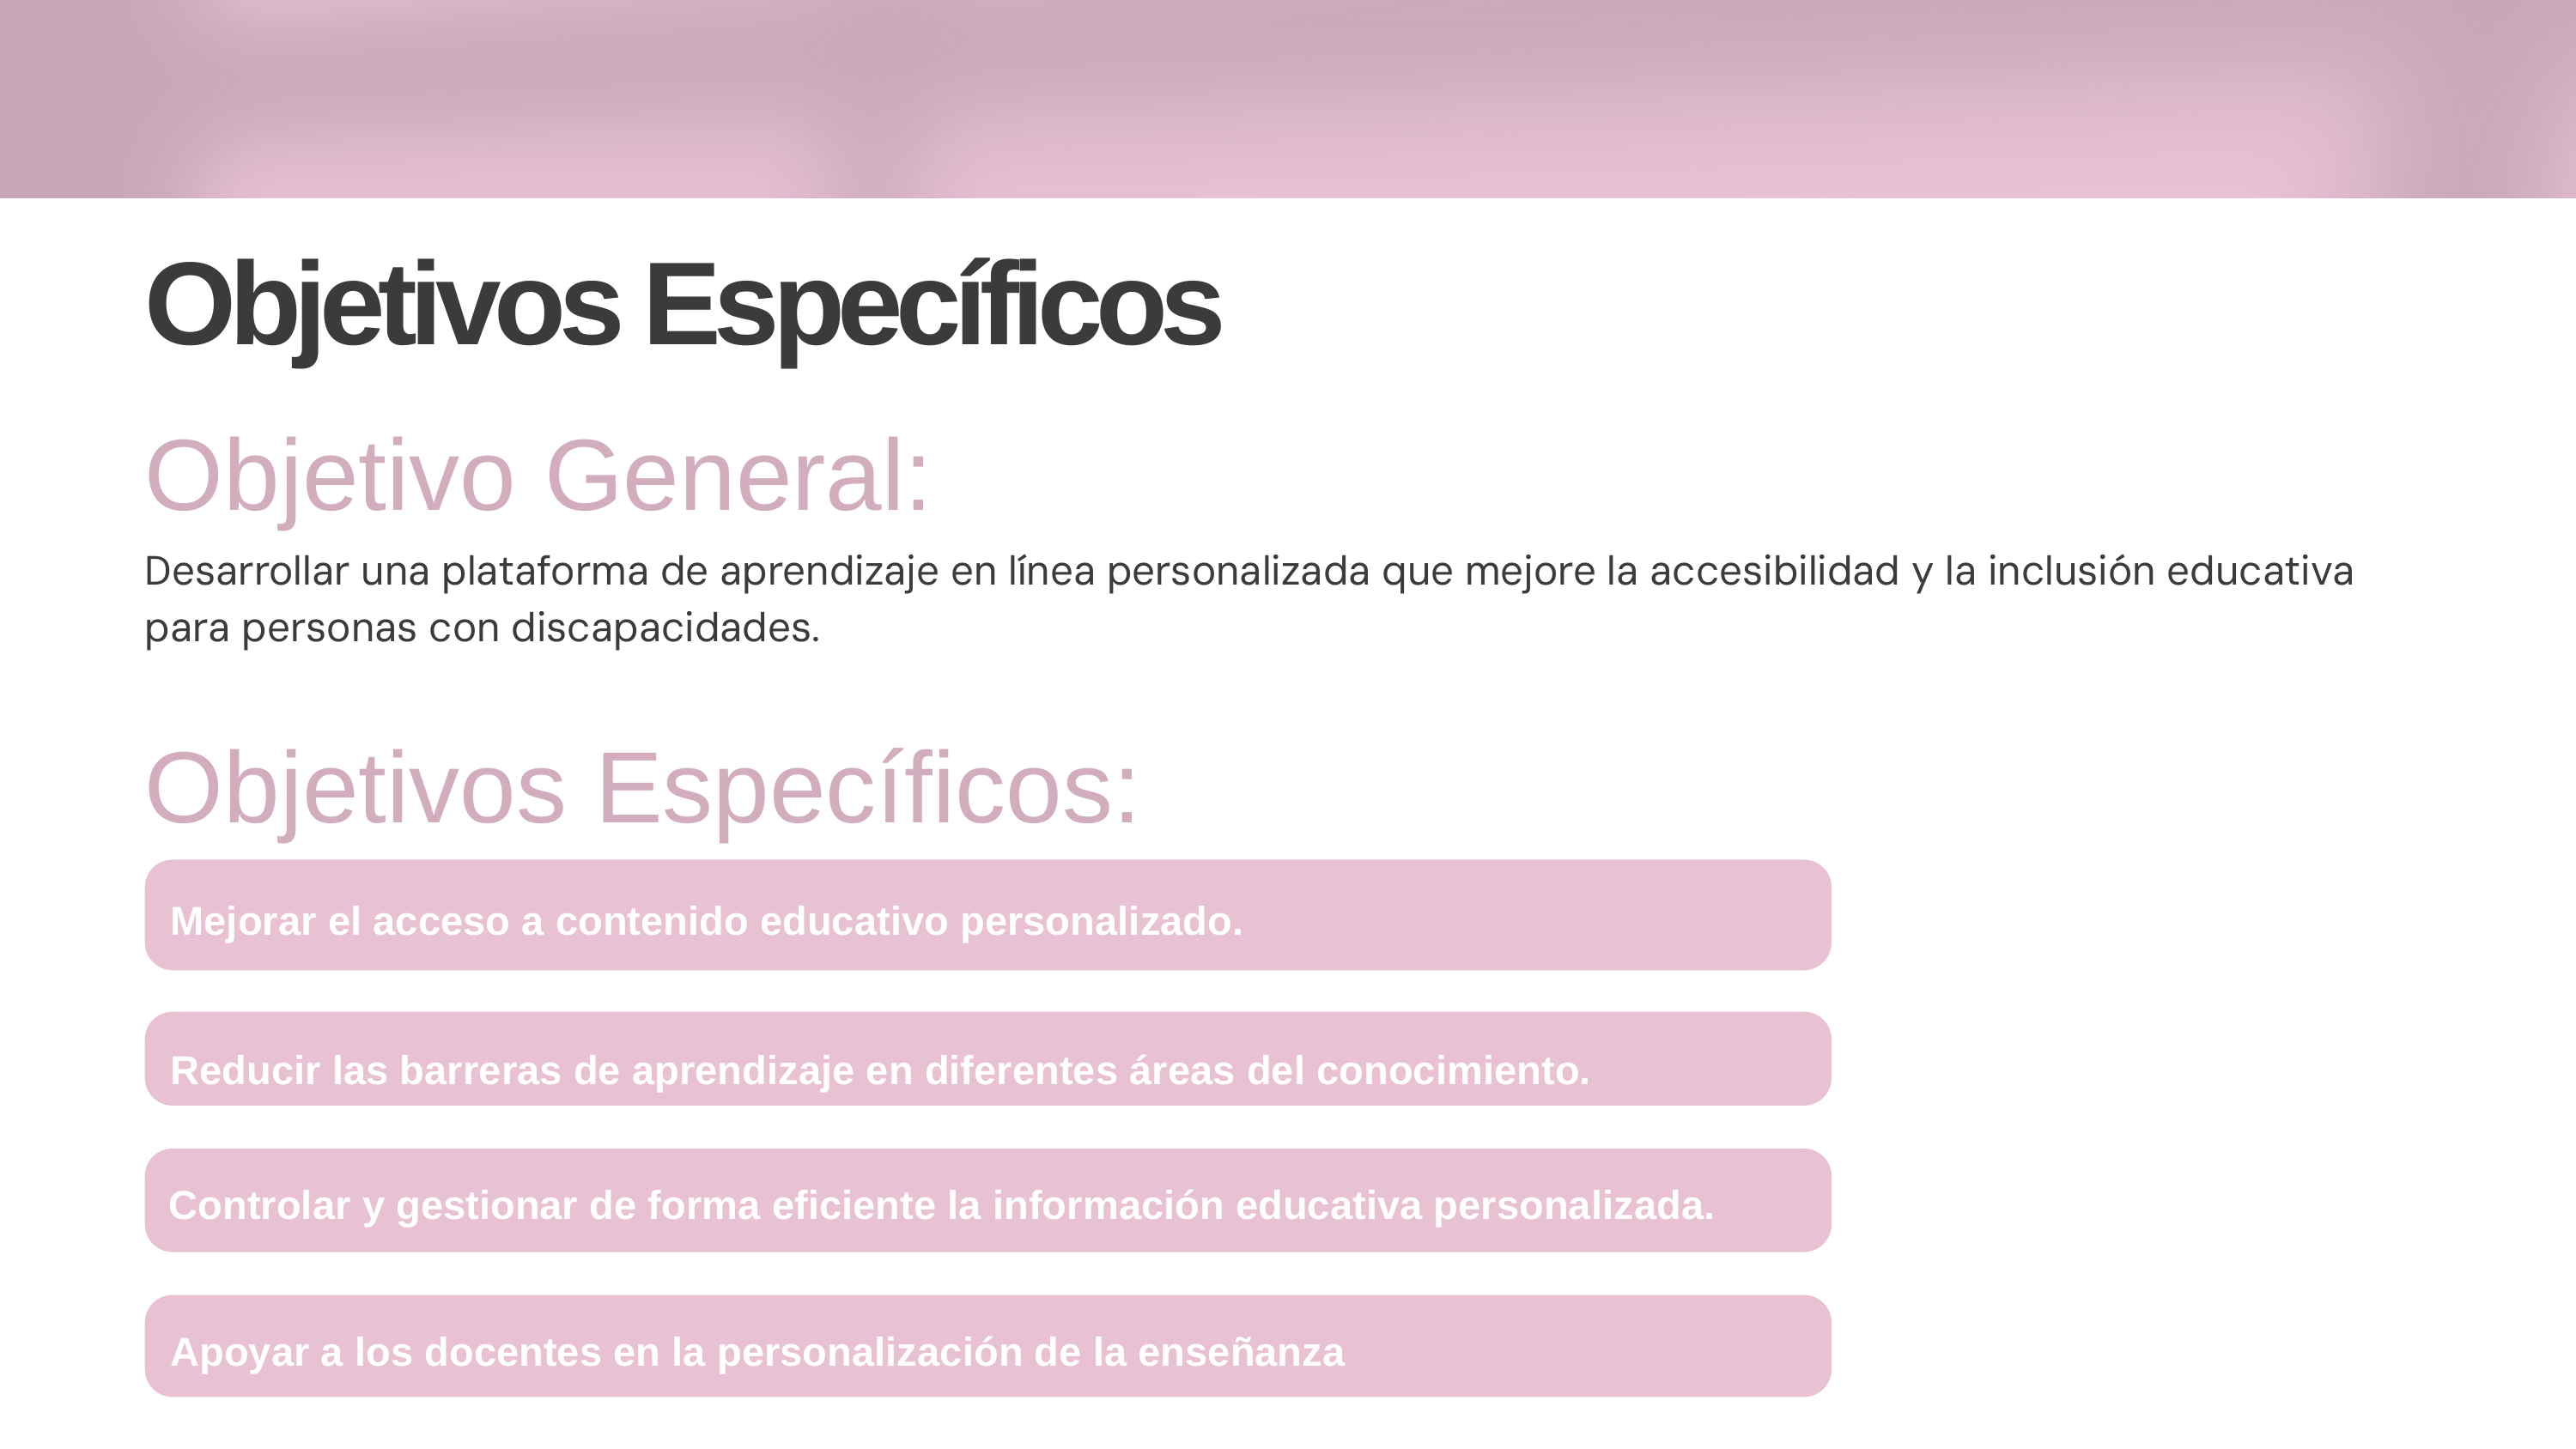

Objetivos Específicos
Objetivo General:
Desarrollar una plataforma de aprendizaje en línea personalizada que mejore la accesibilidad y la inclusión educativa para personas con discapacidades.
Objetivos Específicos:

Mejorar el acceso a contenido educativo personalizado.

Reducir las barreras de aprendizaje en diferentes áreas del conocimiento.

Controlar y gestionar de forma eficiente la información educativa personalizada.

Apoyar a los docentes en la personalización de la enseñanza